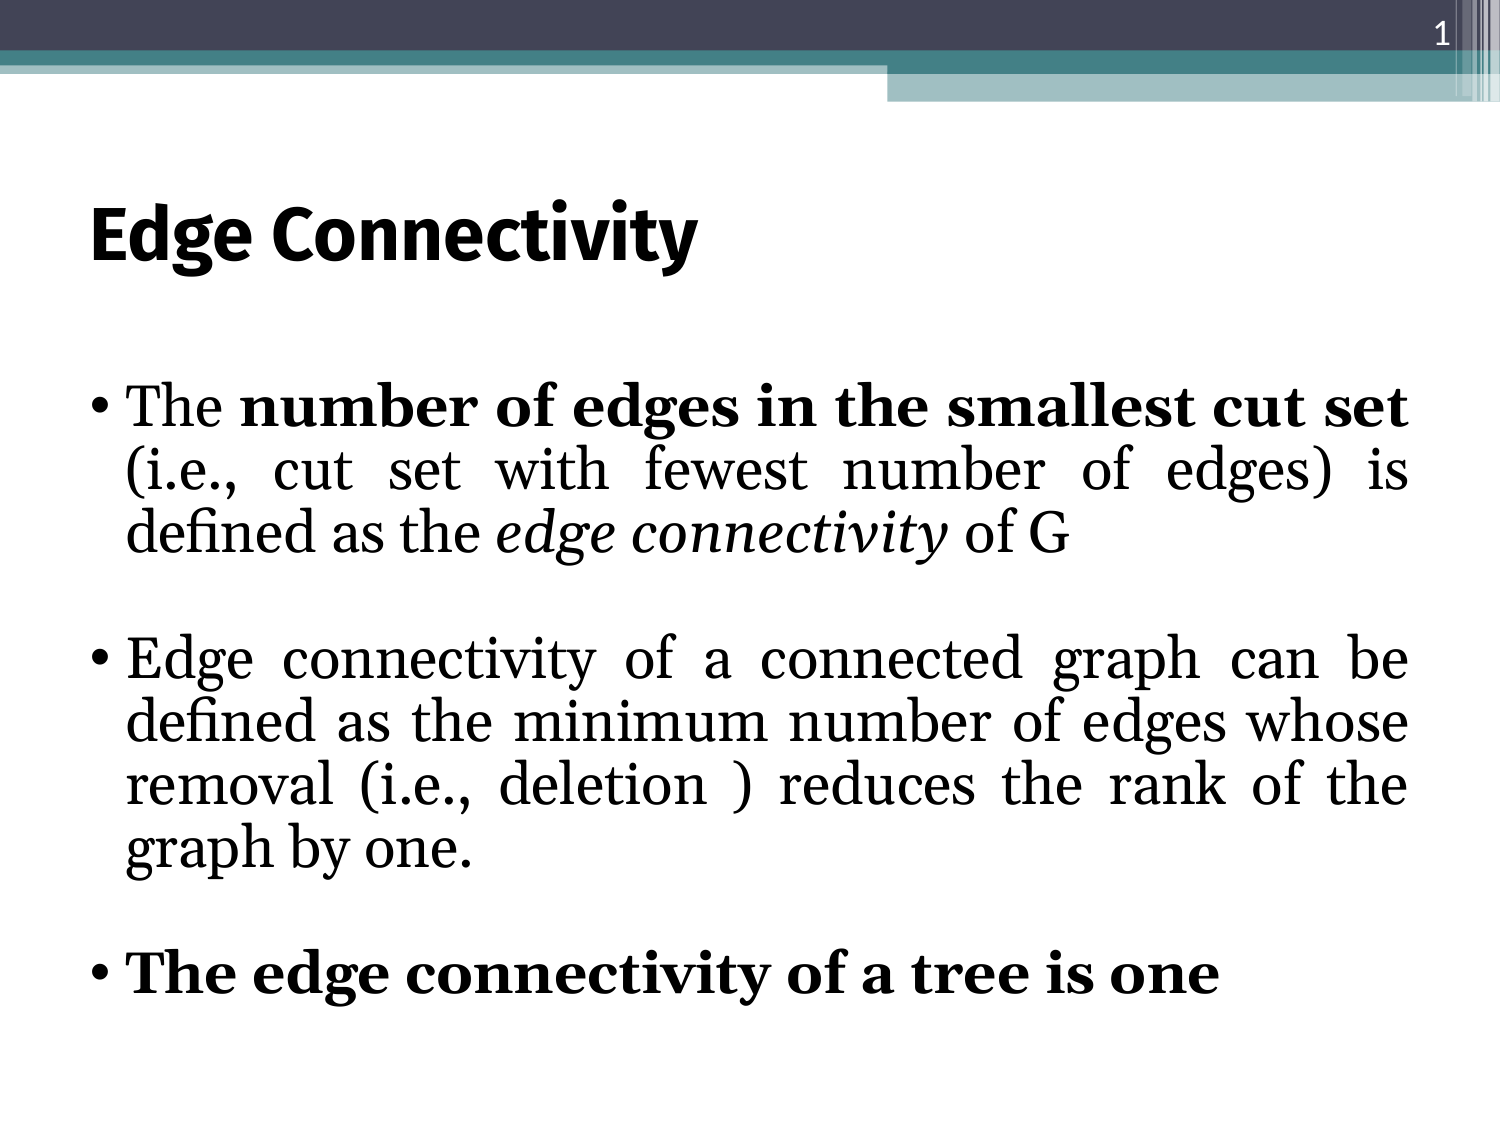

1
Edge Connectivity

The number of edges in the smallest cut set (i.e., cut set with fewest number of edges) is defined as the edge connectivity of G

Edge connectivity of a connected graph can be defined as the minimum number of edges whose removal (i.e., deletion ) reduces the rank of the graph by one.

The edge connectivity of a tree is one